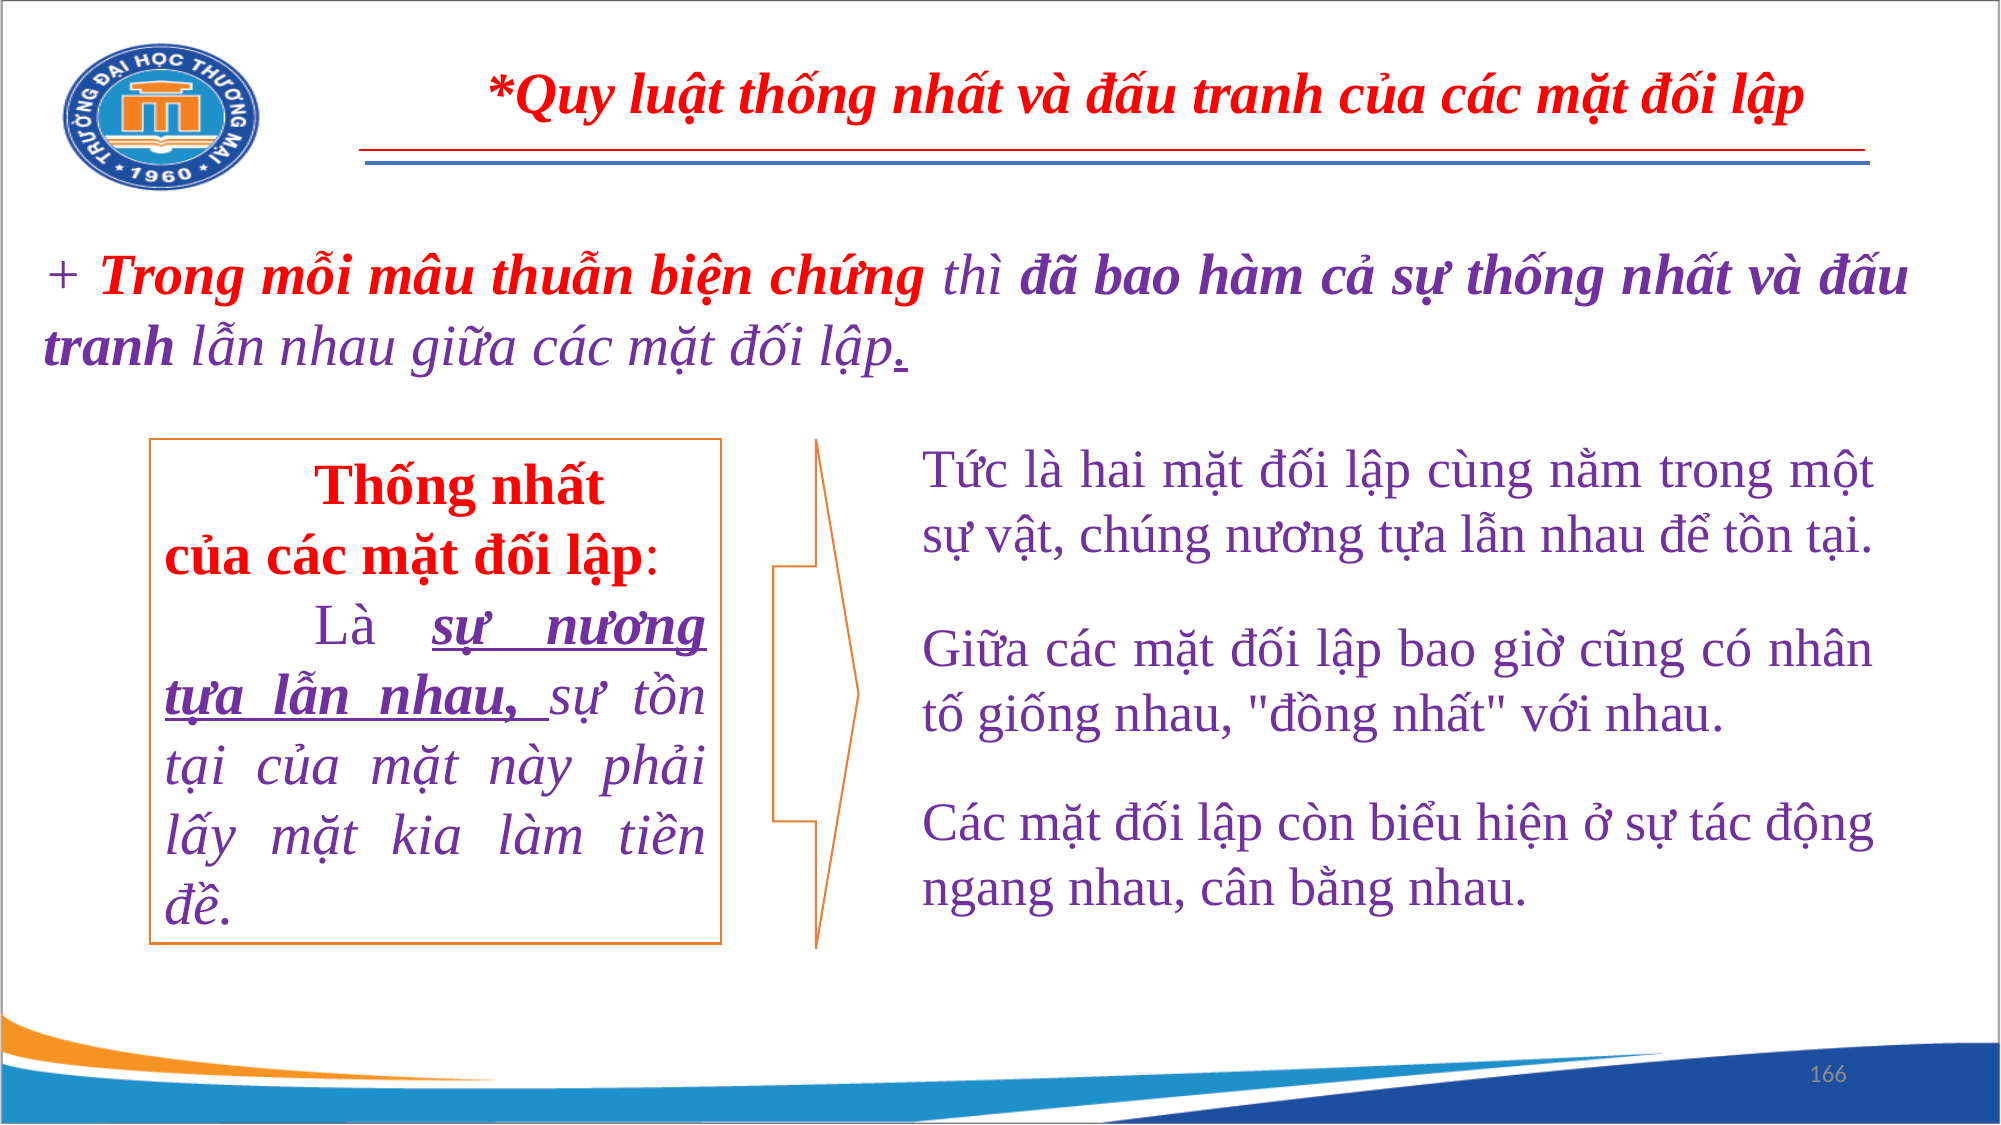

*Quy luật thống nhất và đấu tranh của các mặt đối lập
+ Trong mỗi mâu thuẫn biện chứng thì đã bao hàm cả sự thống nhất và đấu tranh lẫn nhau giữa các mặt đối lập.
Tức là hai mặt đối lập cùng nằm trong một sự vật, chúng nương tựa lẫn nhau để tồn tại.
	Thống nhất của các mặt đối lập:
	Là sự nương tựa lẫn nhau, sự tồn tại của mặt này phải lấy mặt kia làm tiền đề.

Giữa các mặt đối lập bao giờ cũng có nhân tố giống nhau, "đồng nhất" với nhau.
Các mặt đối lập còn biểu hiện ở sự tác động ngang nhau, cân bằng nhau.
166